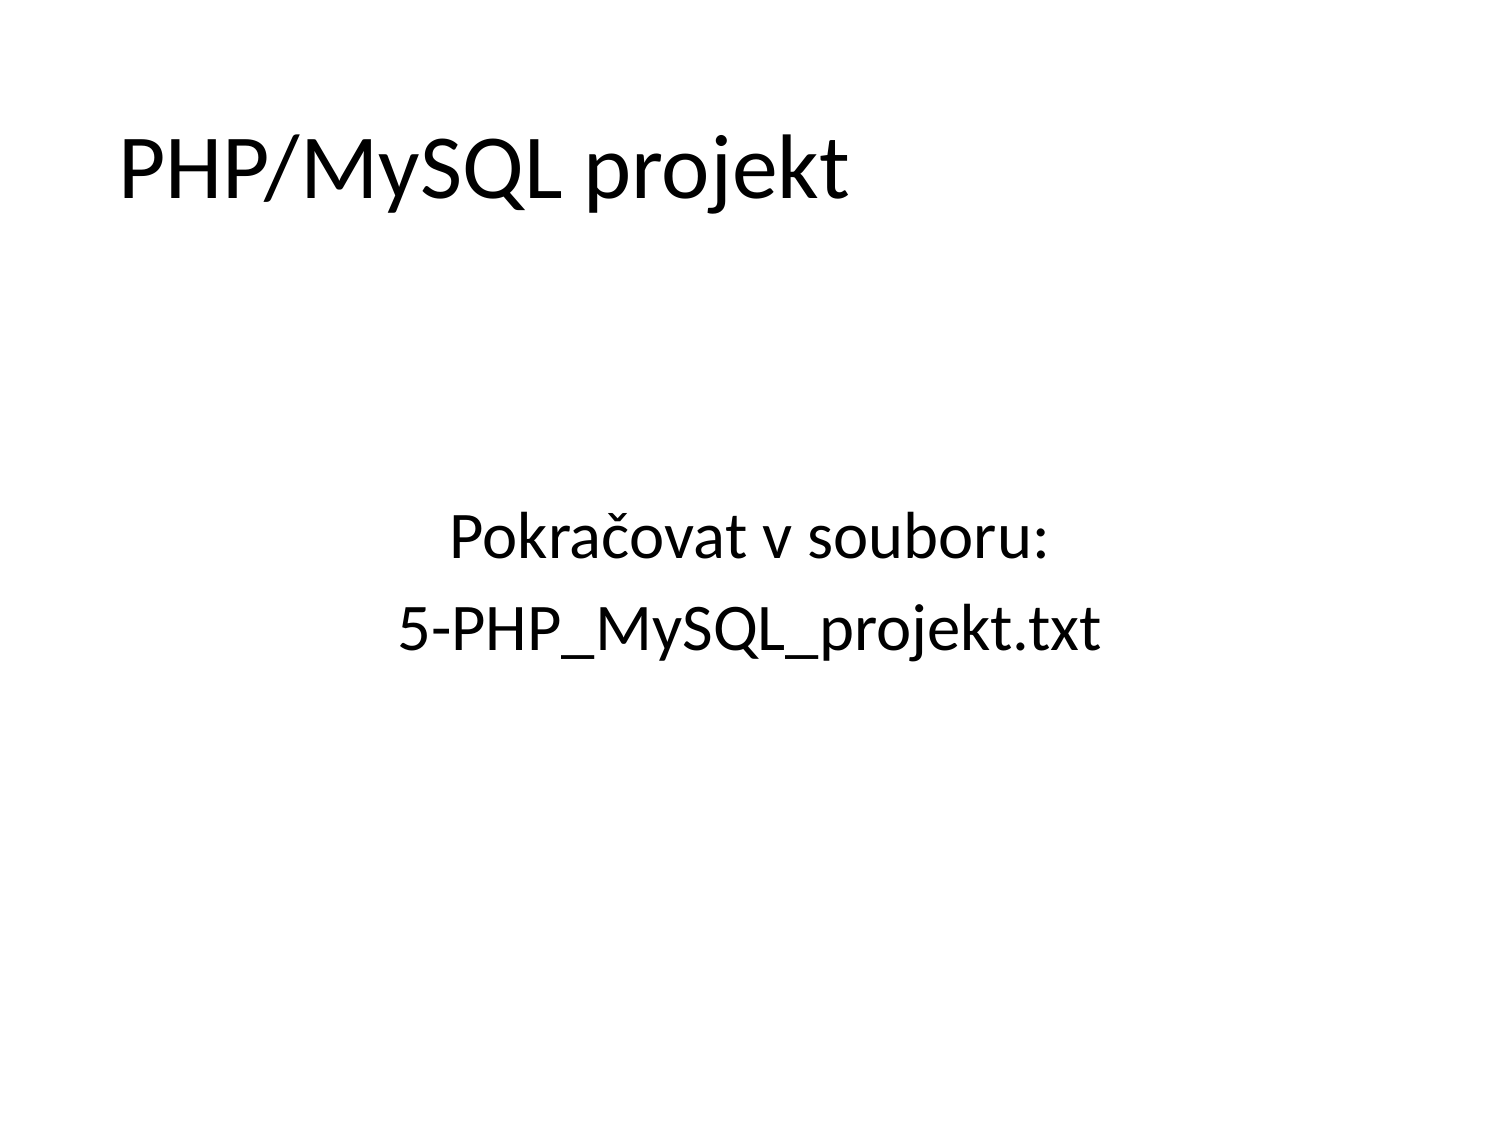

# PHP/MySQL projekt

Pokračovat v souboru:
5-PHP_MySQL_projekt.txt